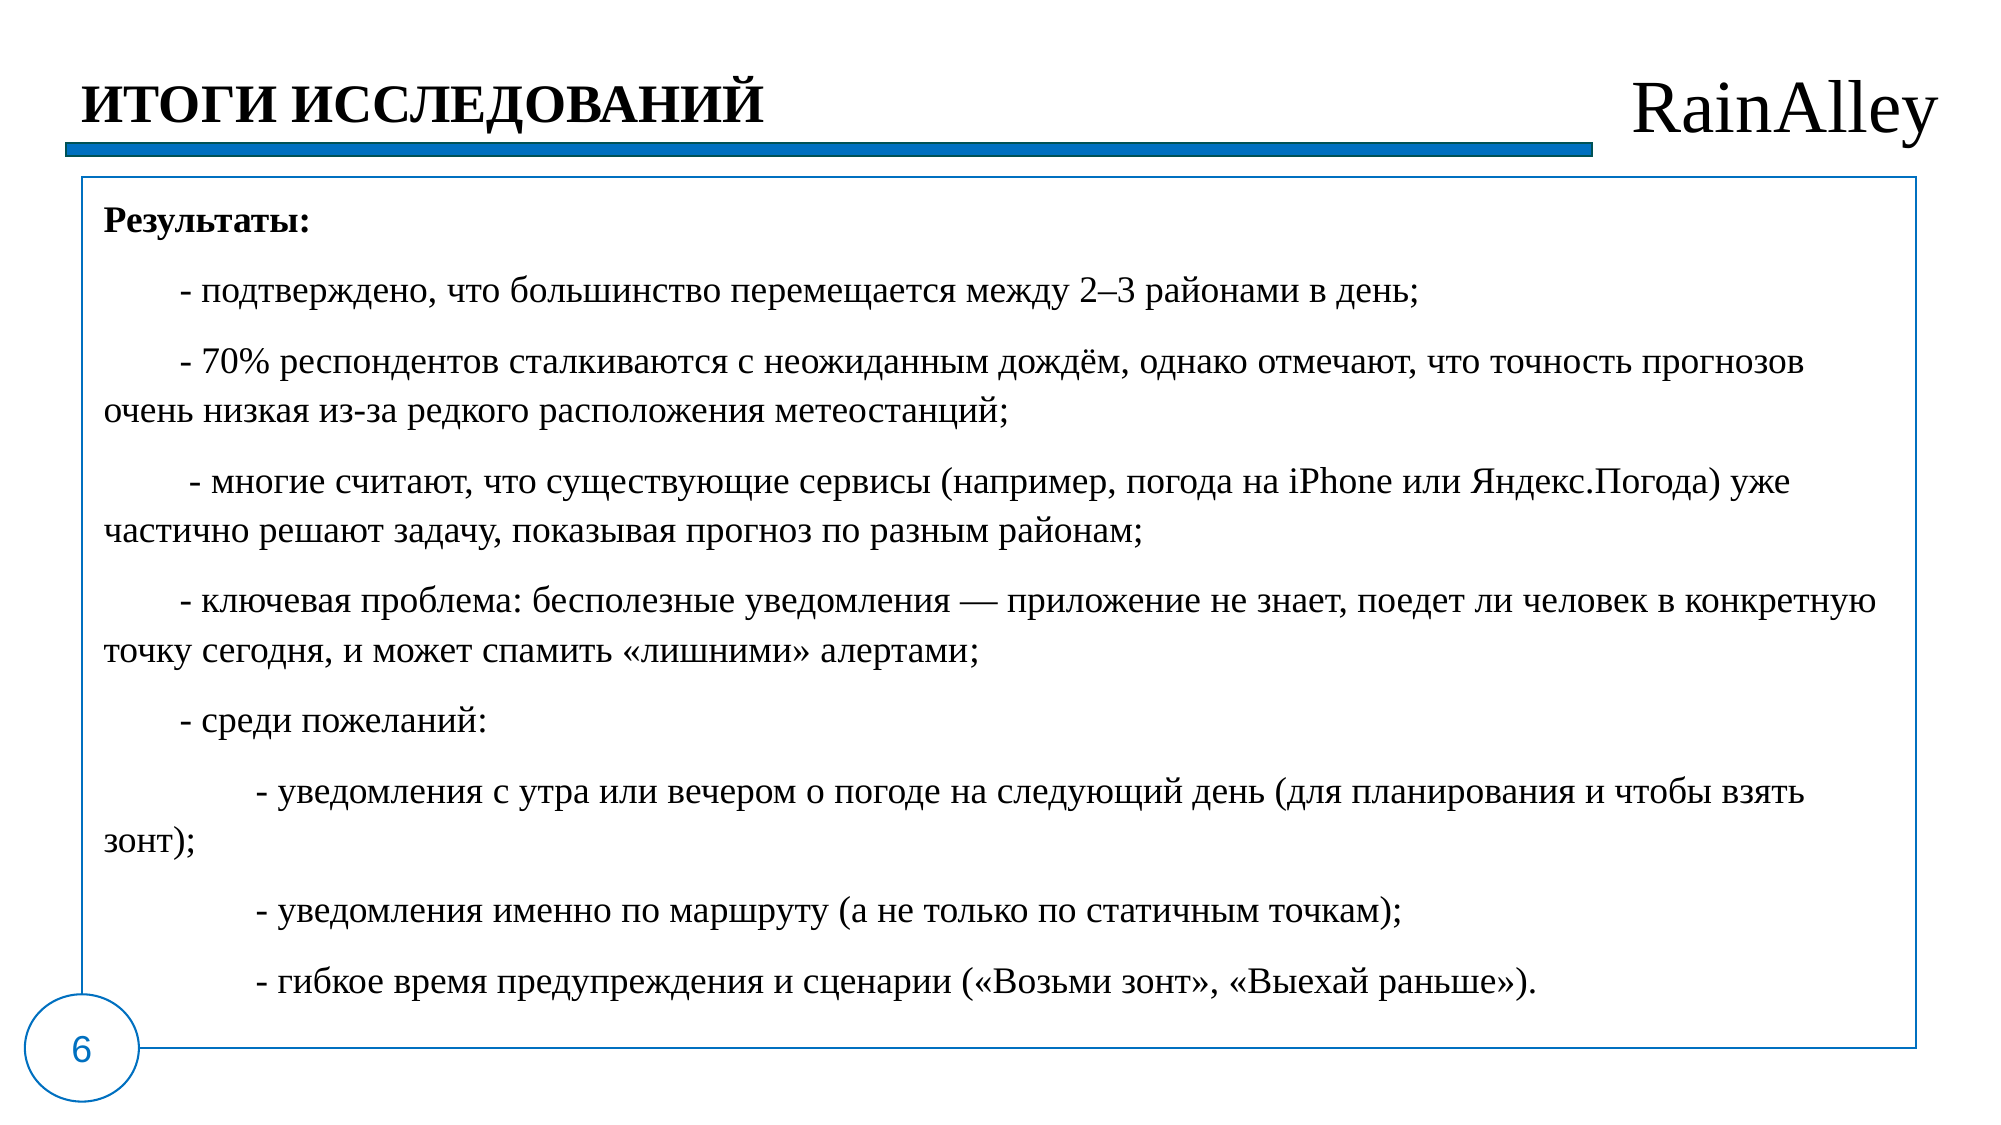

RainAlley ​
ИТОГИ ИССЛЕДОВАНИЙ

Результаты:
        - подтверждено, что большинство перемещается между 2–3 районами в день;
        - 70% респондентов сталкиваются с неожиданным дождём, однако отмечают, что точность прогнозов очень низкая из-за редкого расположения метеостанций;
         - многие считают, что существующие сервисы (например, погода на iPhone или Яндекс.Погода) уже частично решают задачу, показывая прогноз по разным районам;
        - ключевая проблема: бесполезные уведомления — приложение не знает, поедет ли человек в конкретную точку сегодня, и может спамить «лишними» алертами;
        - среди пожеланий:
                - уведомления с утра или вечером о погоде на следующий день (для планирования и чтобы взять зонт);
                - уведомления именно по маршруту (а не только по статичным точкам);
                - гибкое время предупреждения и сценарии («Возьми зонт», «Выехай раньше»).
6